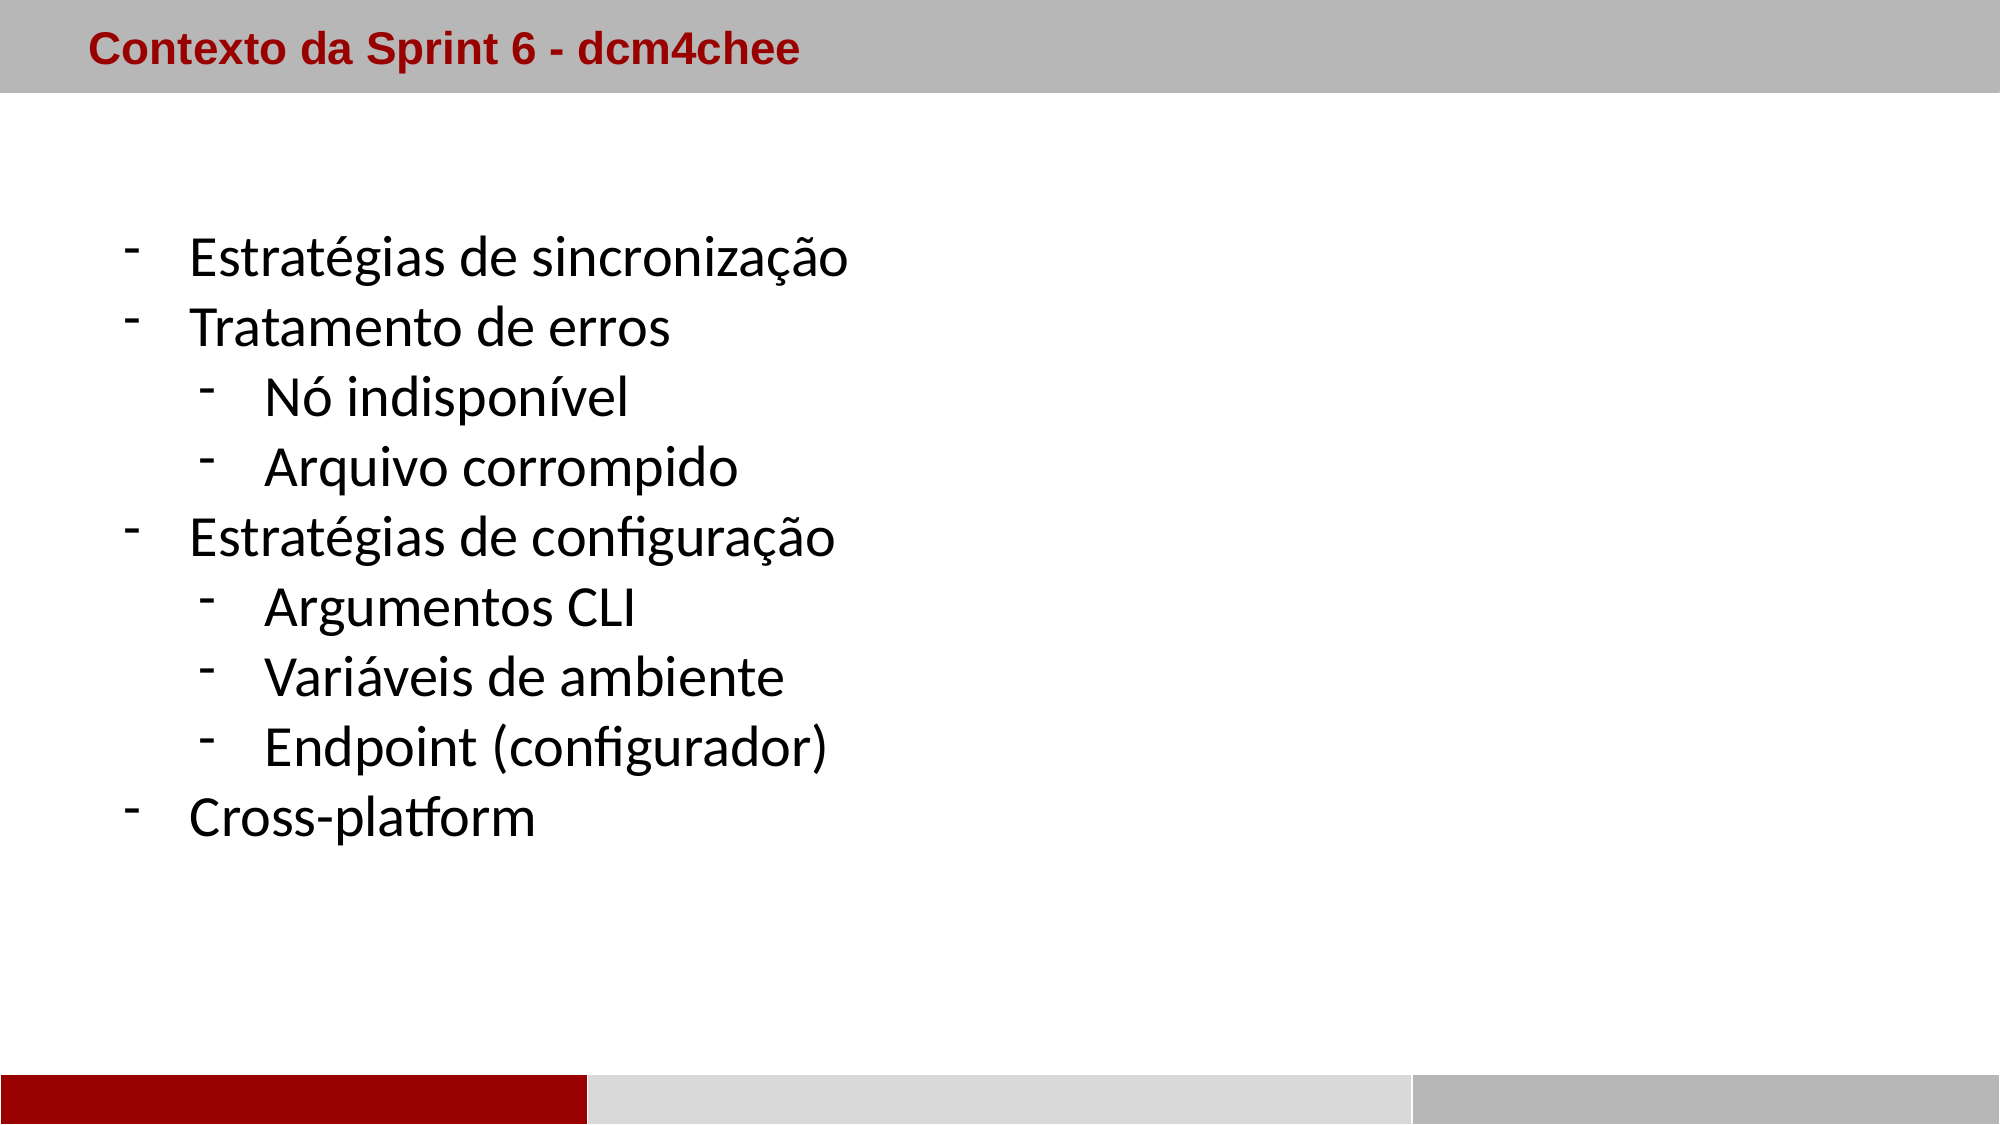

Contexto da Sprint 6 - dcm4chee
Estratégias de sincronização
Tratamento de erros
Nó indisponível
Arquivo corrompido
Estratégias de configuração
Argumentos CLI
Variáveis de ambiente
Endpoint (configurador)
Cross-platform